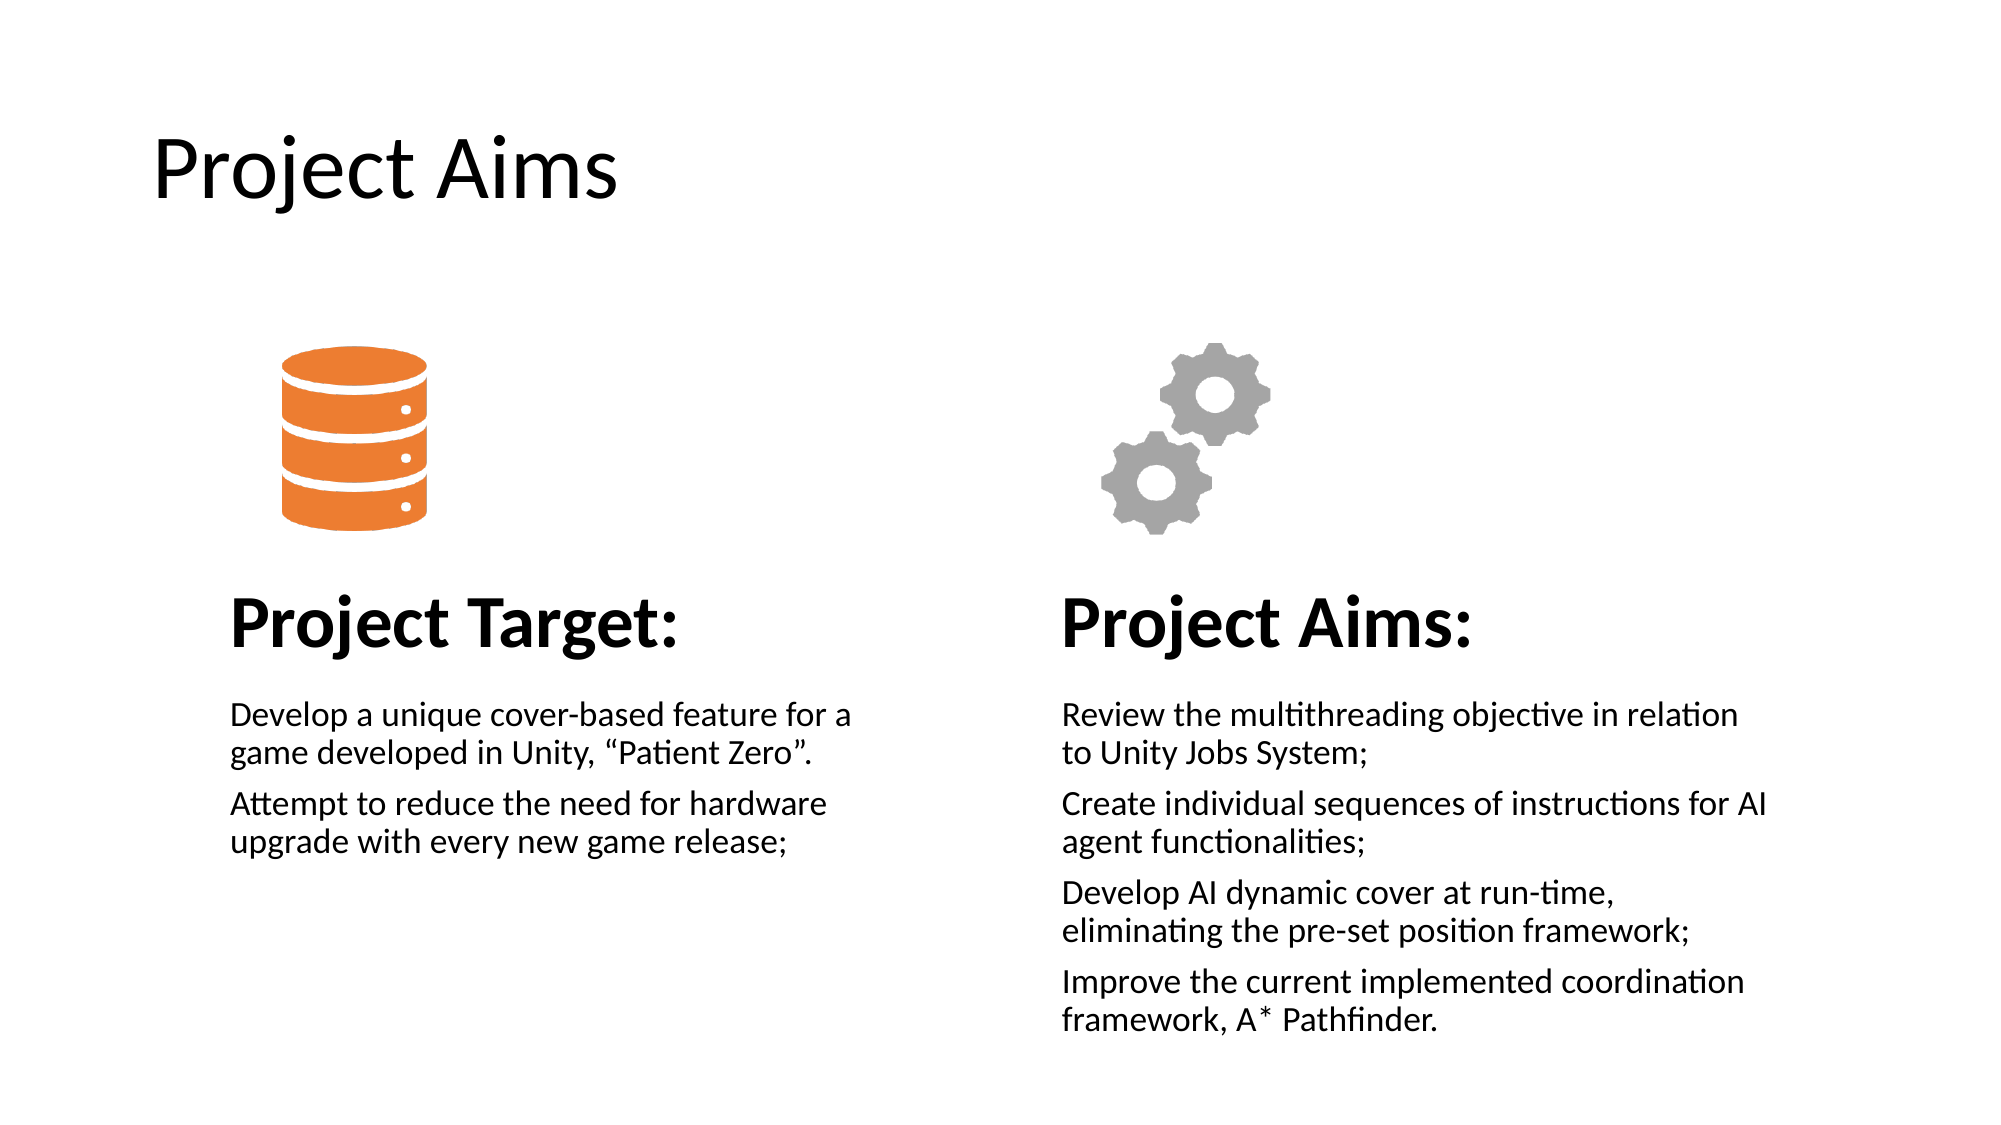

# Project Aims
Project Target:
Develop a unique cover-based feature for a game developed in Unity, “Patient Zero”.
Attempt to reduce the need for hardware upgrade with every new game release;
Project Aims:
Review the multithreading objective in relation to Unity Jobs System;
Create individual sequences of instructions for AI agent functionalities;
Develop AI dynamic cover at run-time, eliminating the pre-set position framework;
Improve the current implemented coordination framework, A* Pathfinder.